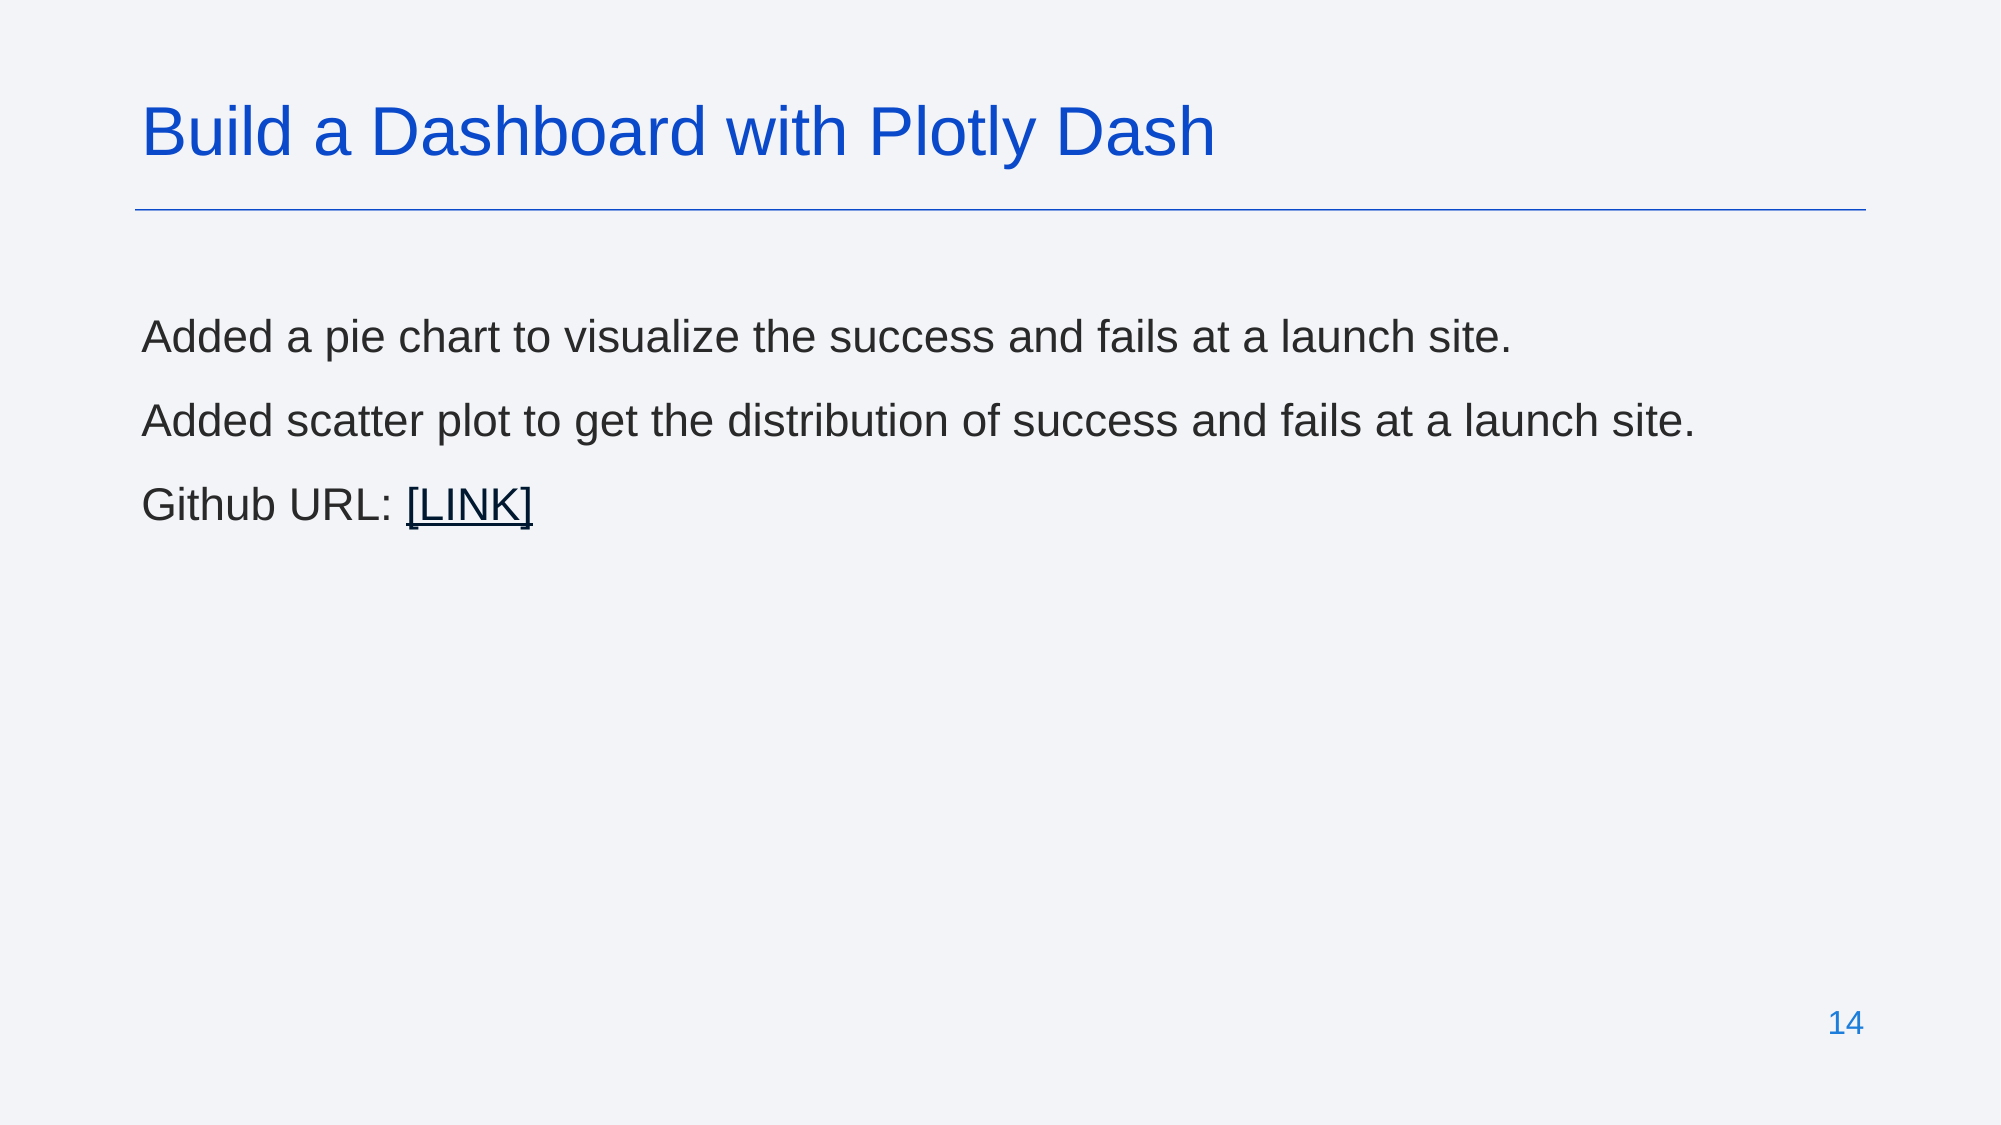

Build a Dashboard with Plotly Dash
Added a pie chart to visualize the success and fails at a launch site.
Added scatter plot to get the distribution of success and fails at a launch site.
Github URL: [LINK]
14